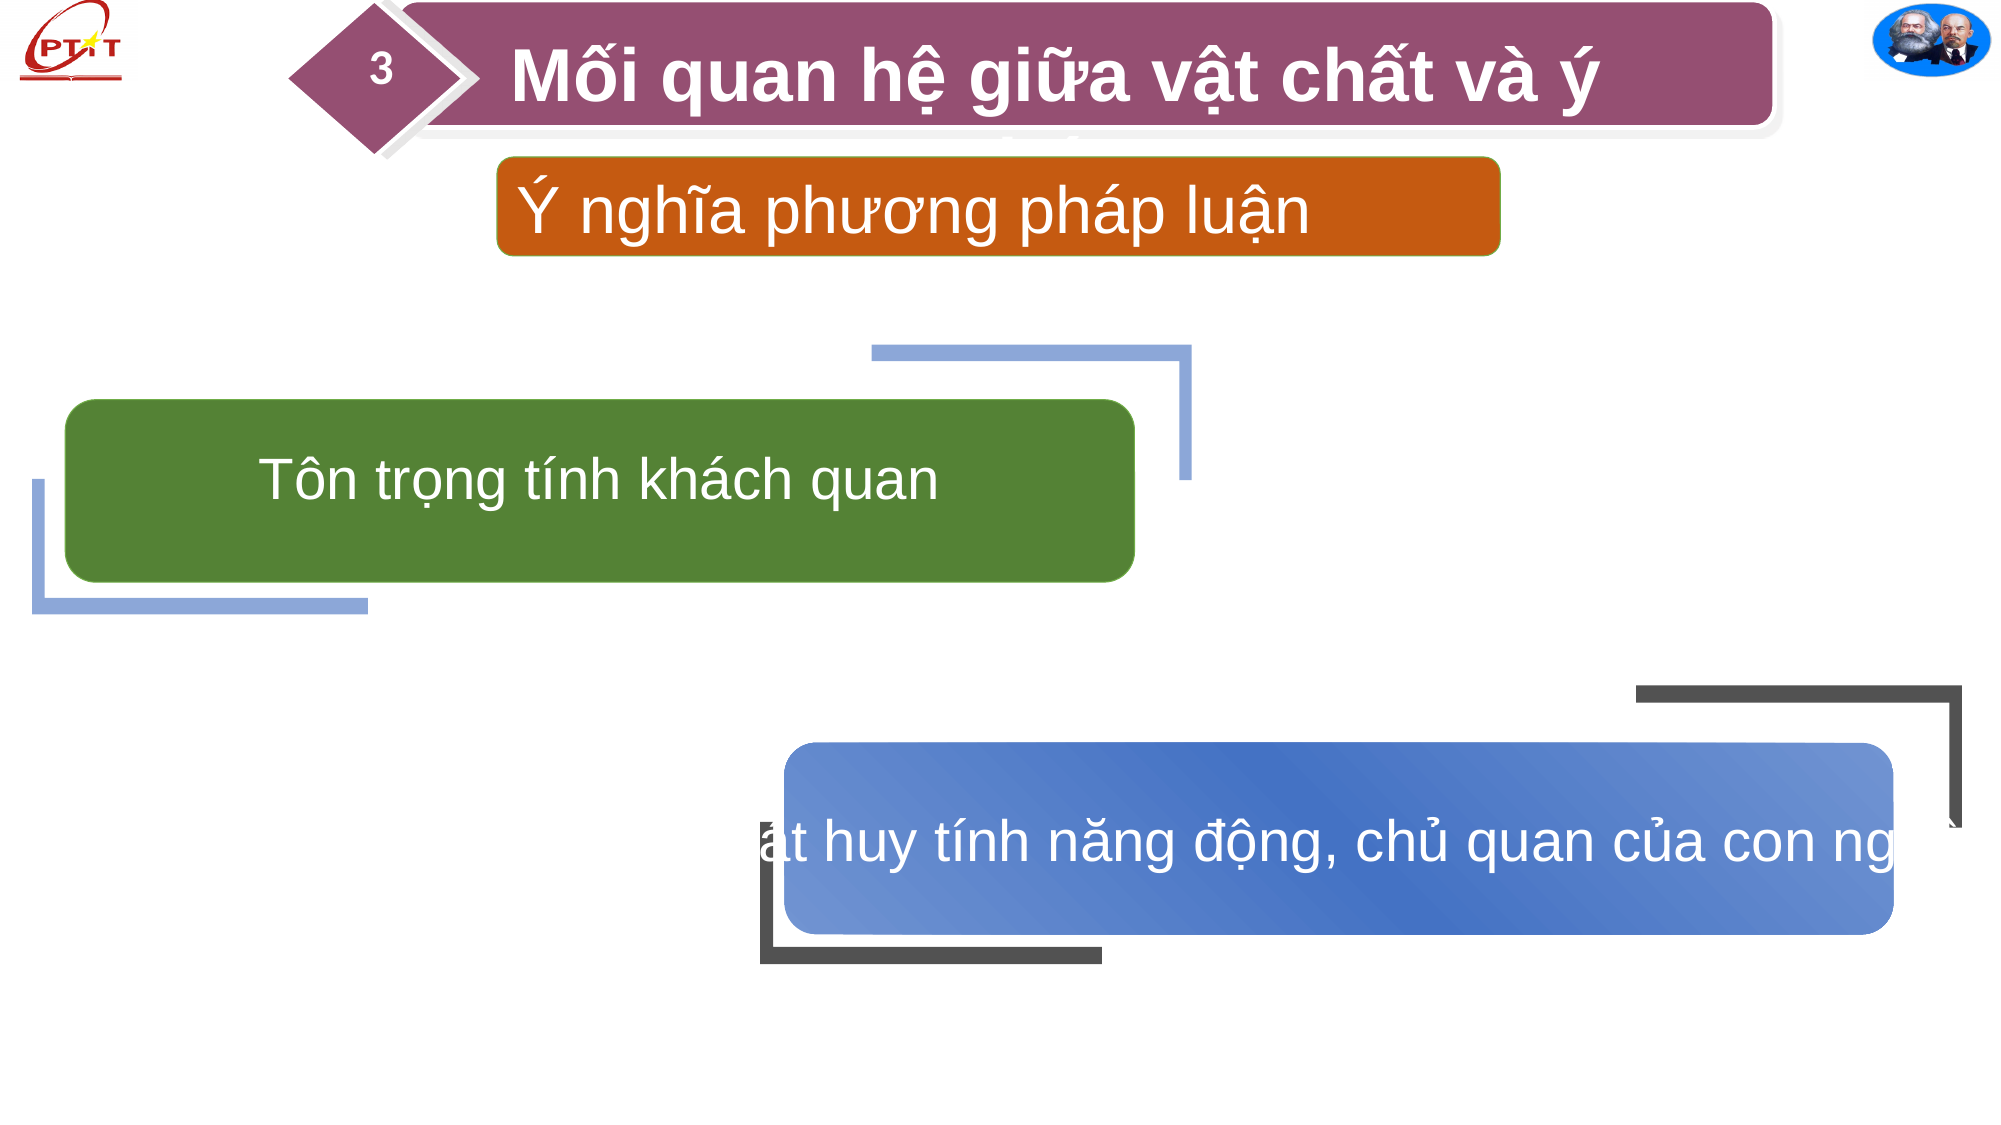

Mối quan hệ giữa vật chất và ý thức
3

Ý nghĩa phương pháp luận

Tôn trọng tính khách quan

Phát huy tính năng động, chủ quan của con người